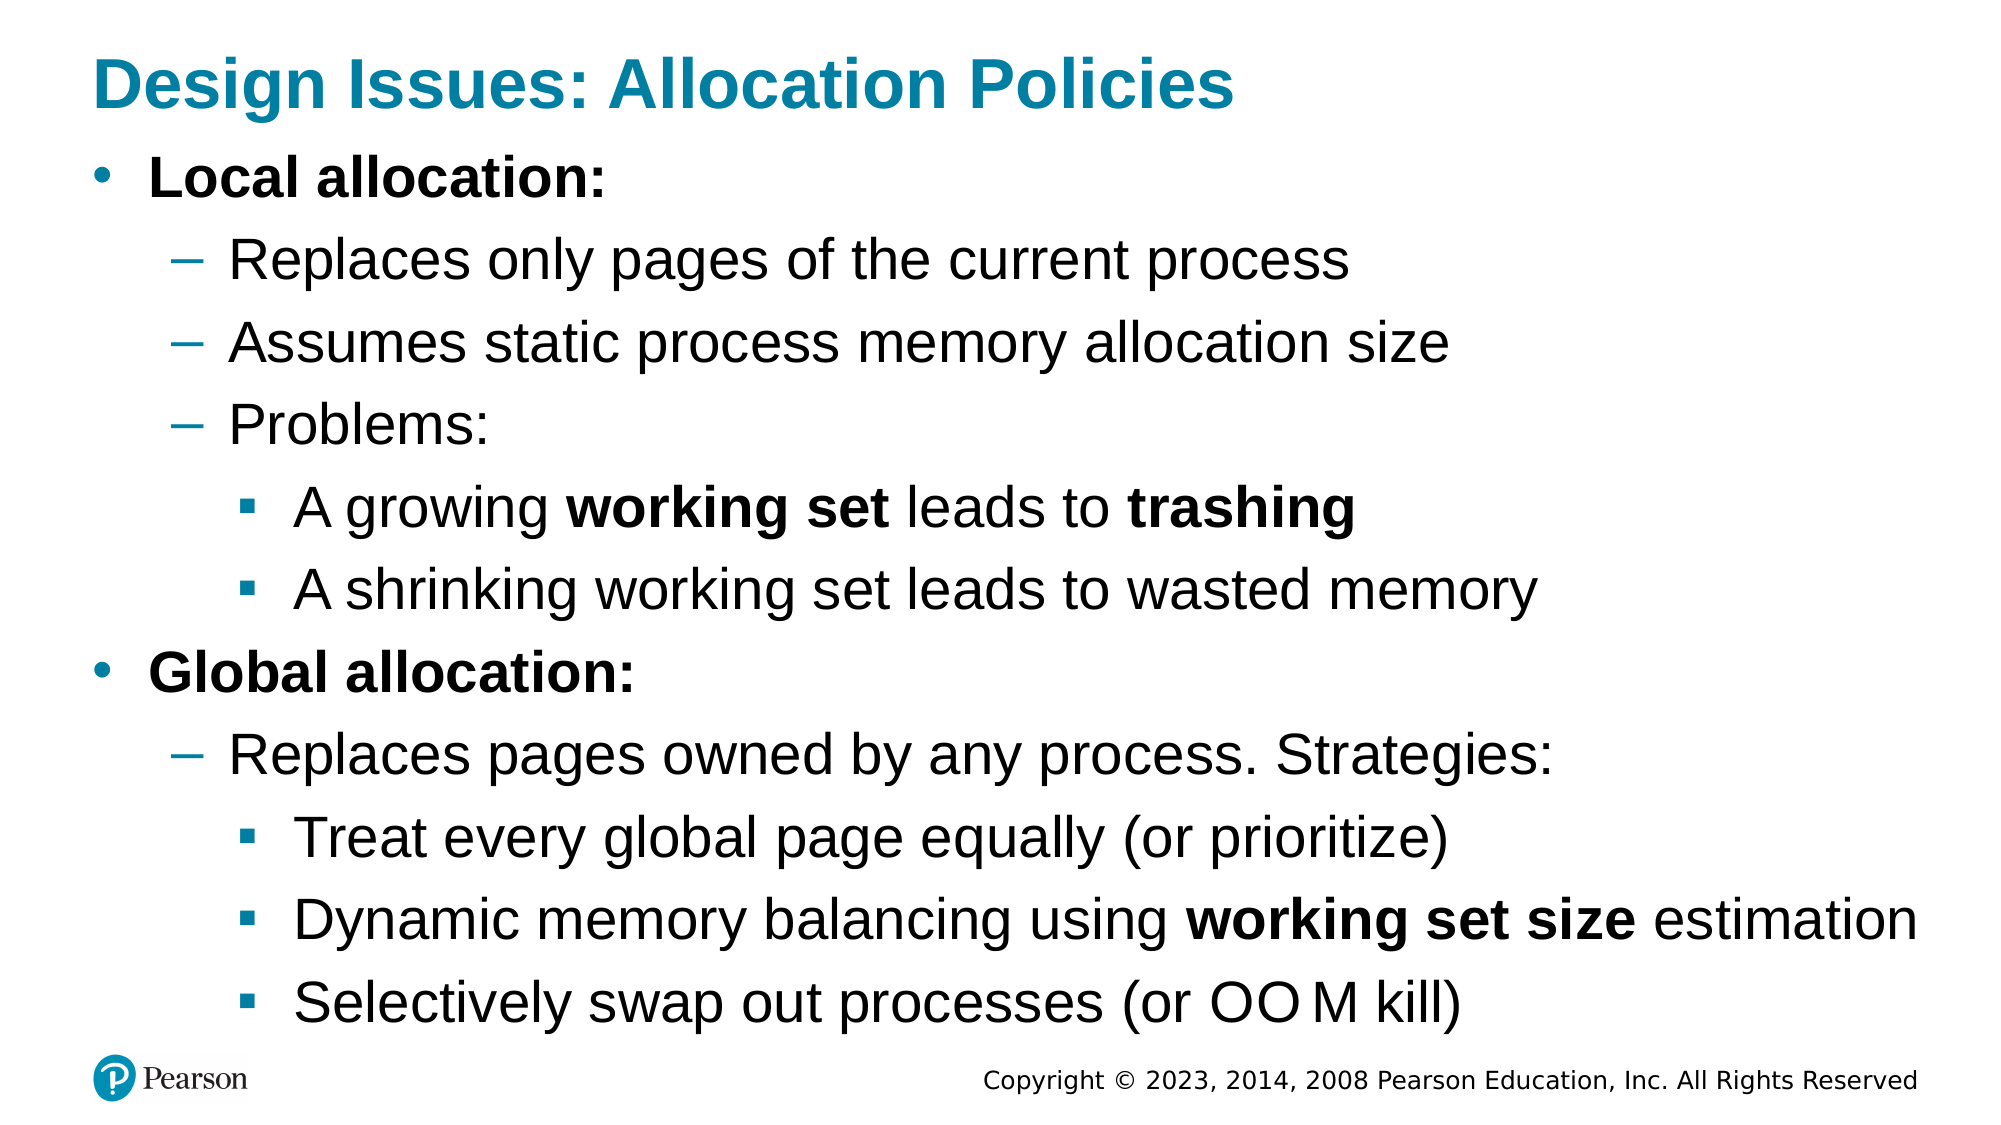

# Design Issues: Allocation Policies
Local allocation:
Replaces only pages of the current process
Assumes static process memory allocation size
Problems:
A growing working set leads to trashing
A shrinking working set leads to wasted memory
Global allocation:
Replaces pages owned by any process. Strategies:
Treat every global page equally (or prioritize)
Dynamic memory balancing using working set size estimation
Selectively swap out processes (or O O M kill)